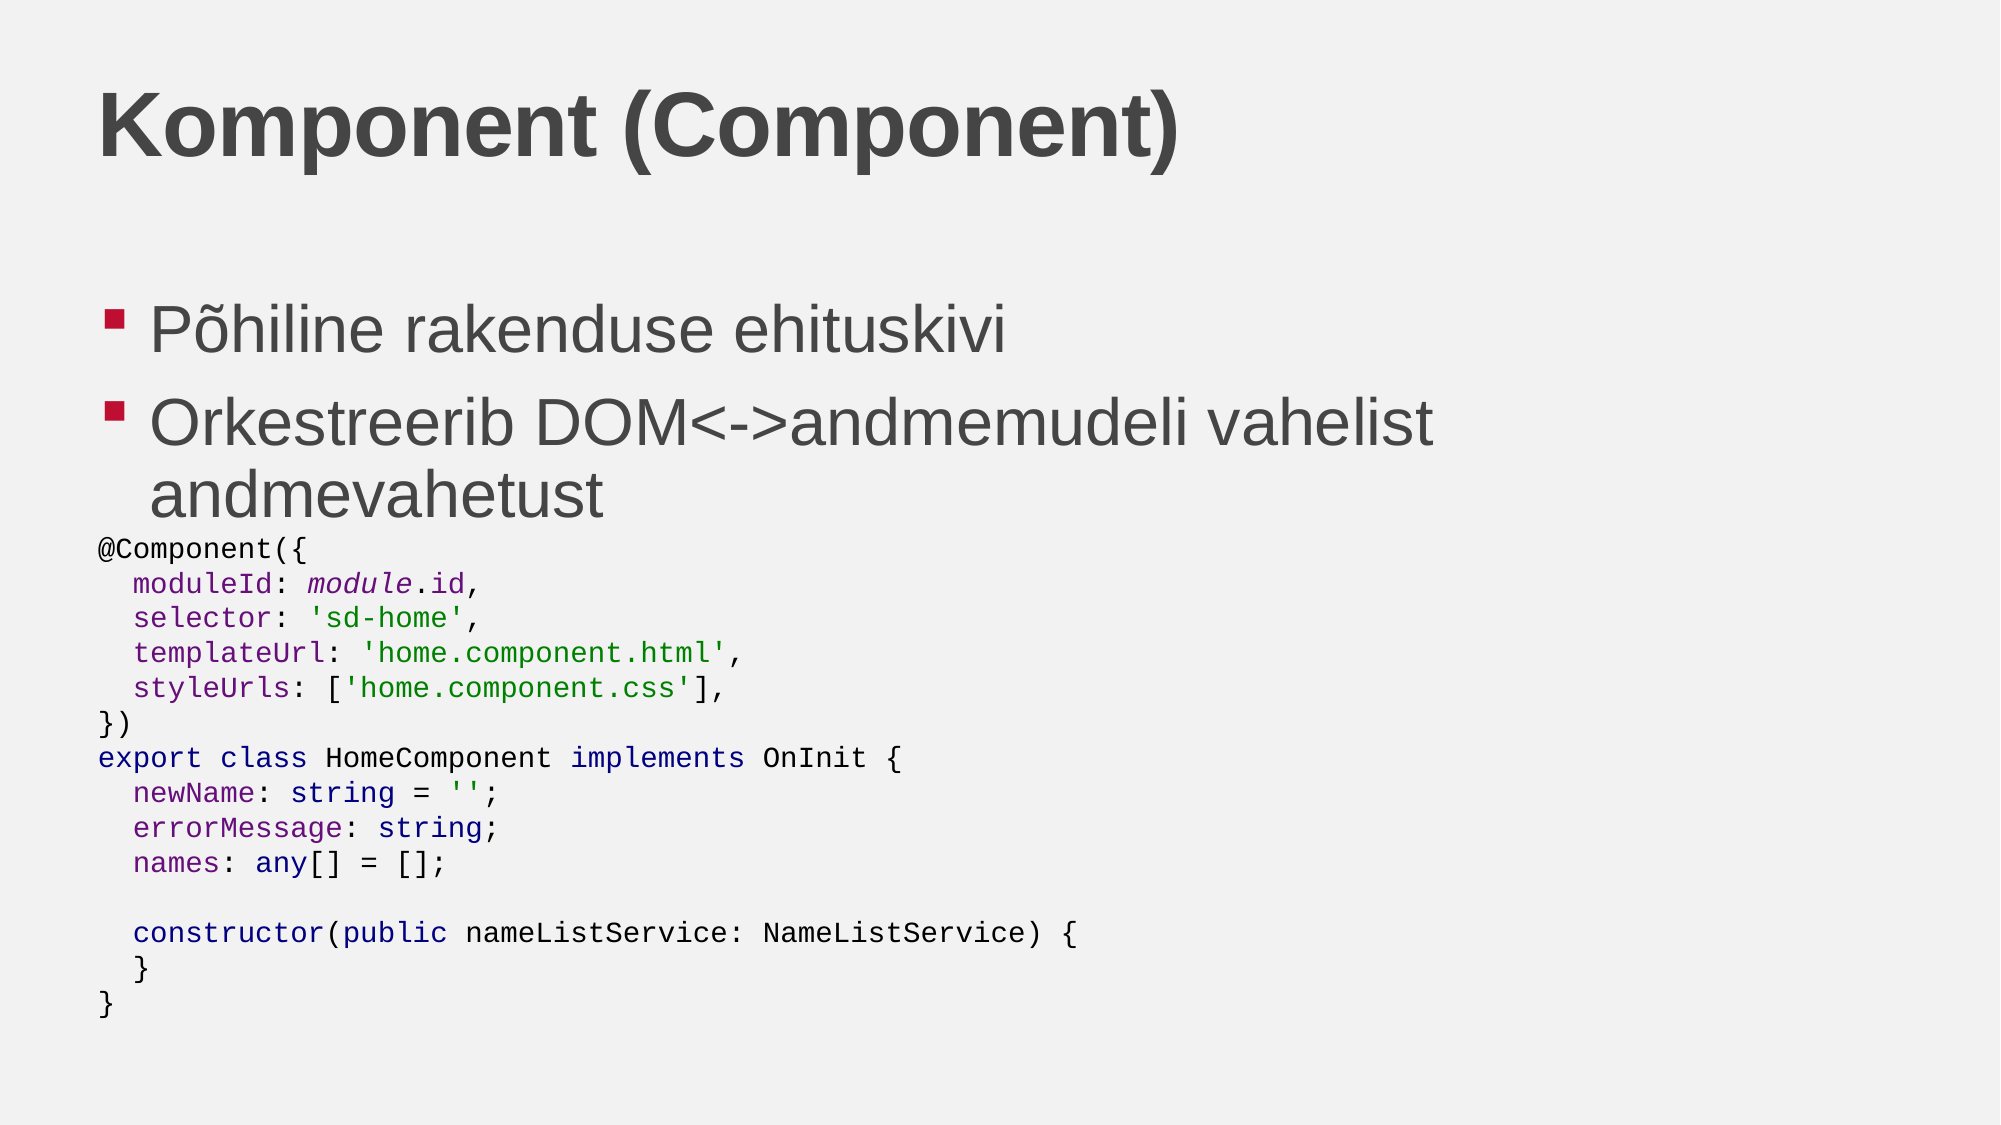

Komponent (Component)
Põhiline rakenduse ehituskivi
Orkestreerib DOM<->andmemudeli vahelist andmevahetust

@Component({
  moduleId: module.id,
  selector: 'sd-home',
  templateUrl: 'home.component.html',
  styleUrls: ['home.component.css'],
})
export class HomeComponent implements OnInit {
  newName: string = '';
  errorMessage: string;
  names: any[] = [];
  constructor(public nameListService: NameListService) {
  }
}